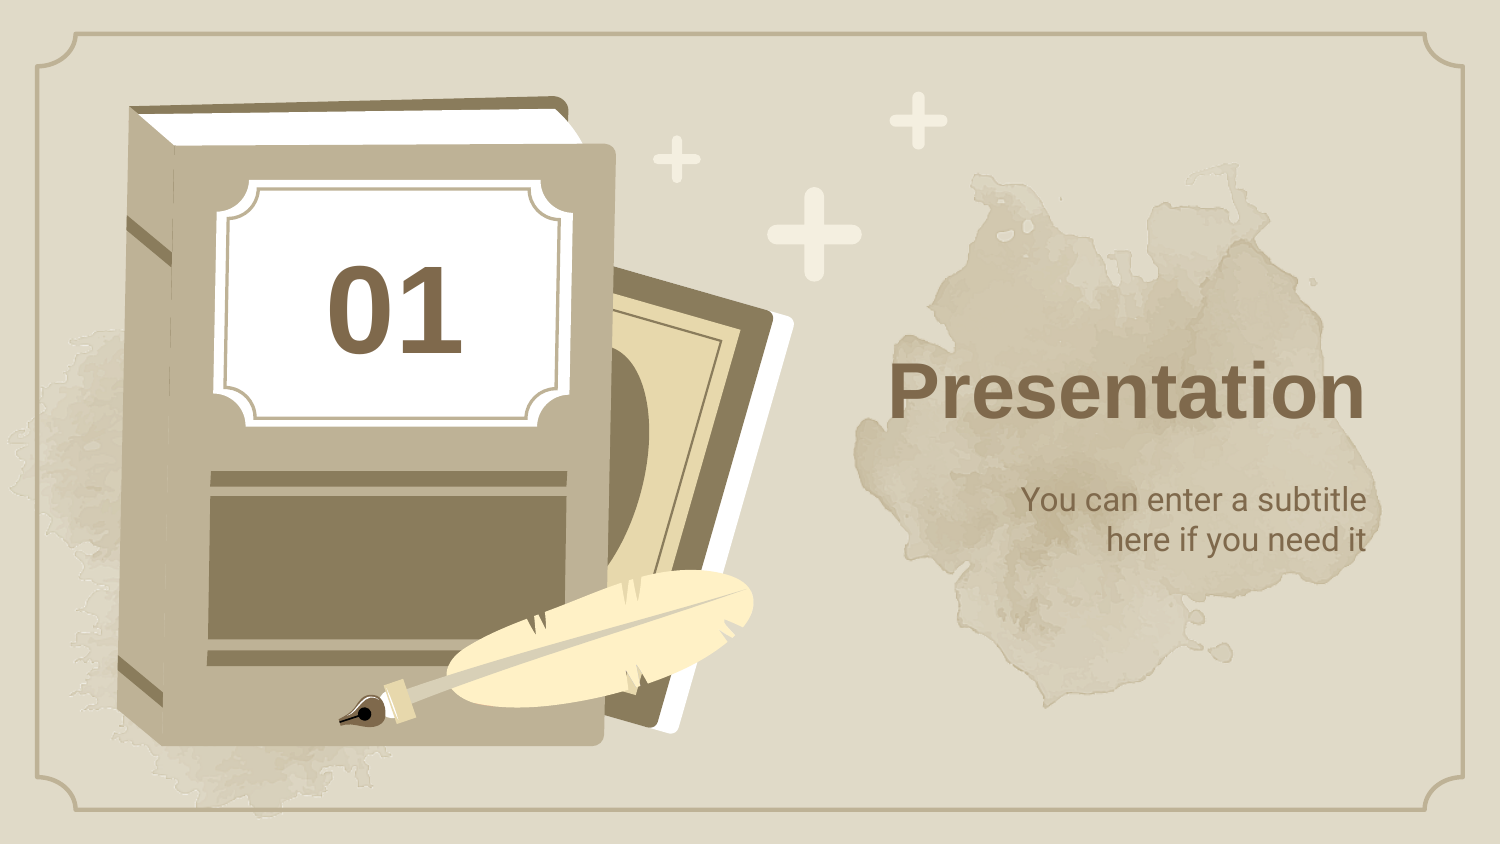

01
# Presentation
You can enter a subtitle here if you need it